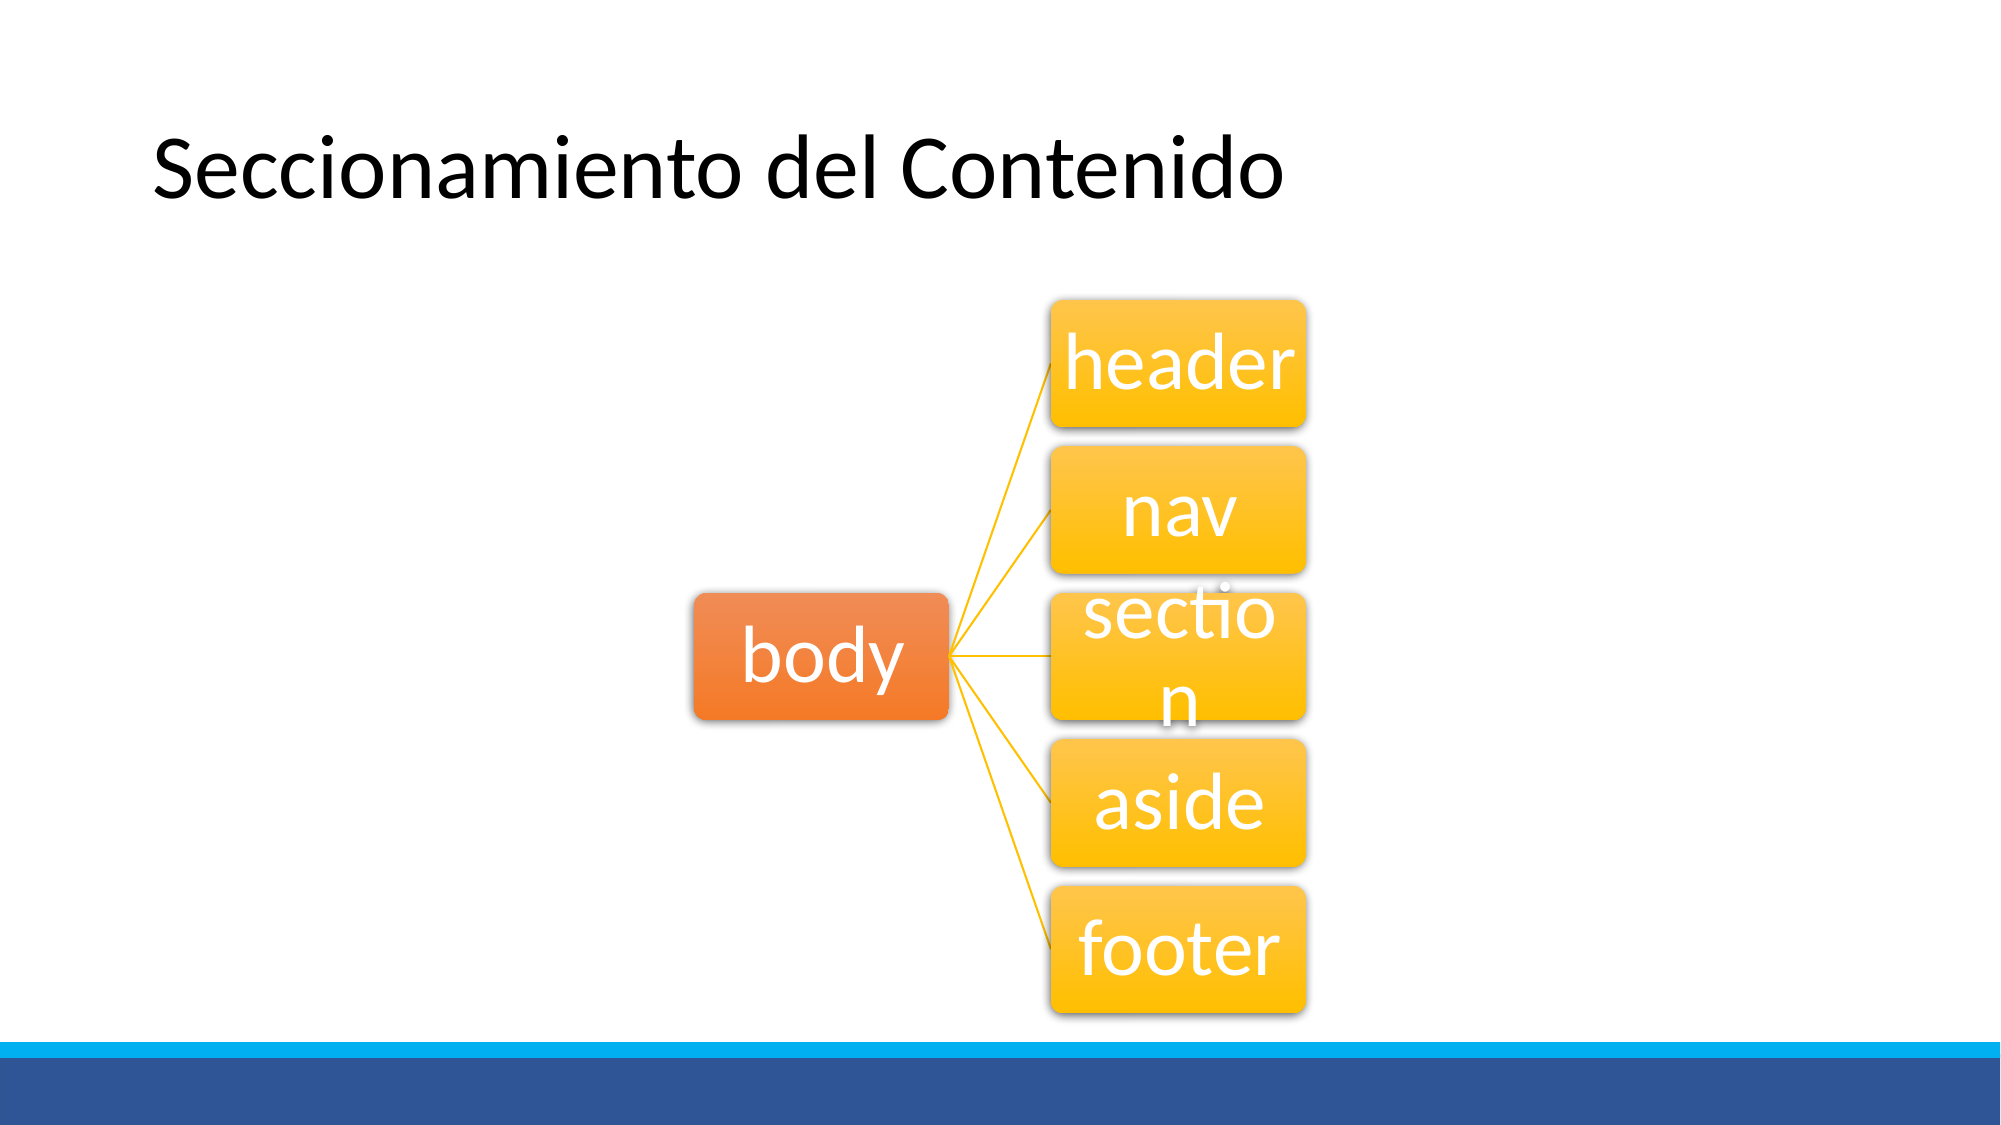

# Seccionamiento del Contenido
body

header

nav

section

aside

footer